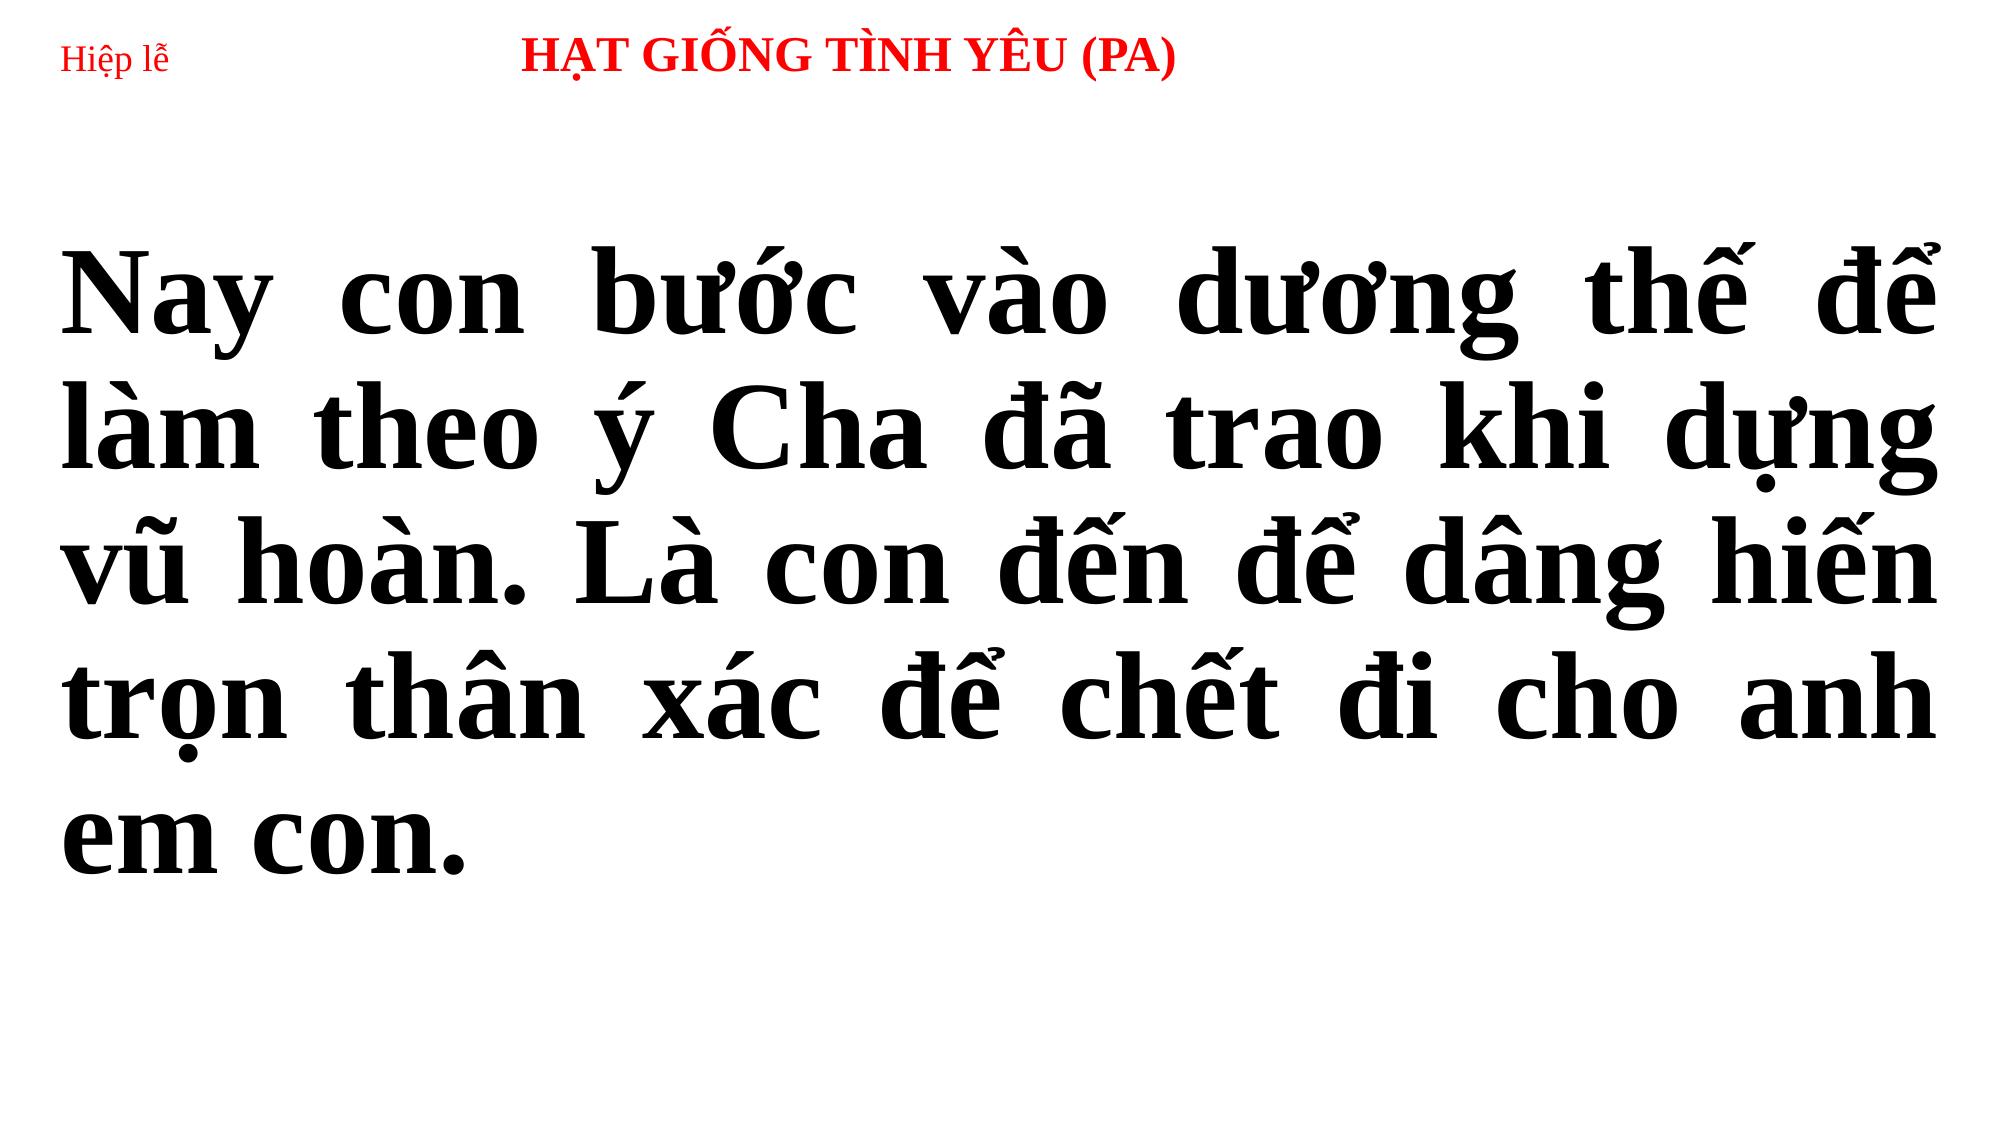

# Hiệp lễ                                     HẠT GIỐNG TÌNH YÊU (PA)
Nay con bước vào dương thế để làm theo ý Cha đã trao khi dựng vũ hoàn. Là con đến để dâng hiến trọn thân xác để chết đi cho anh em con.